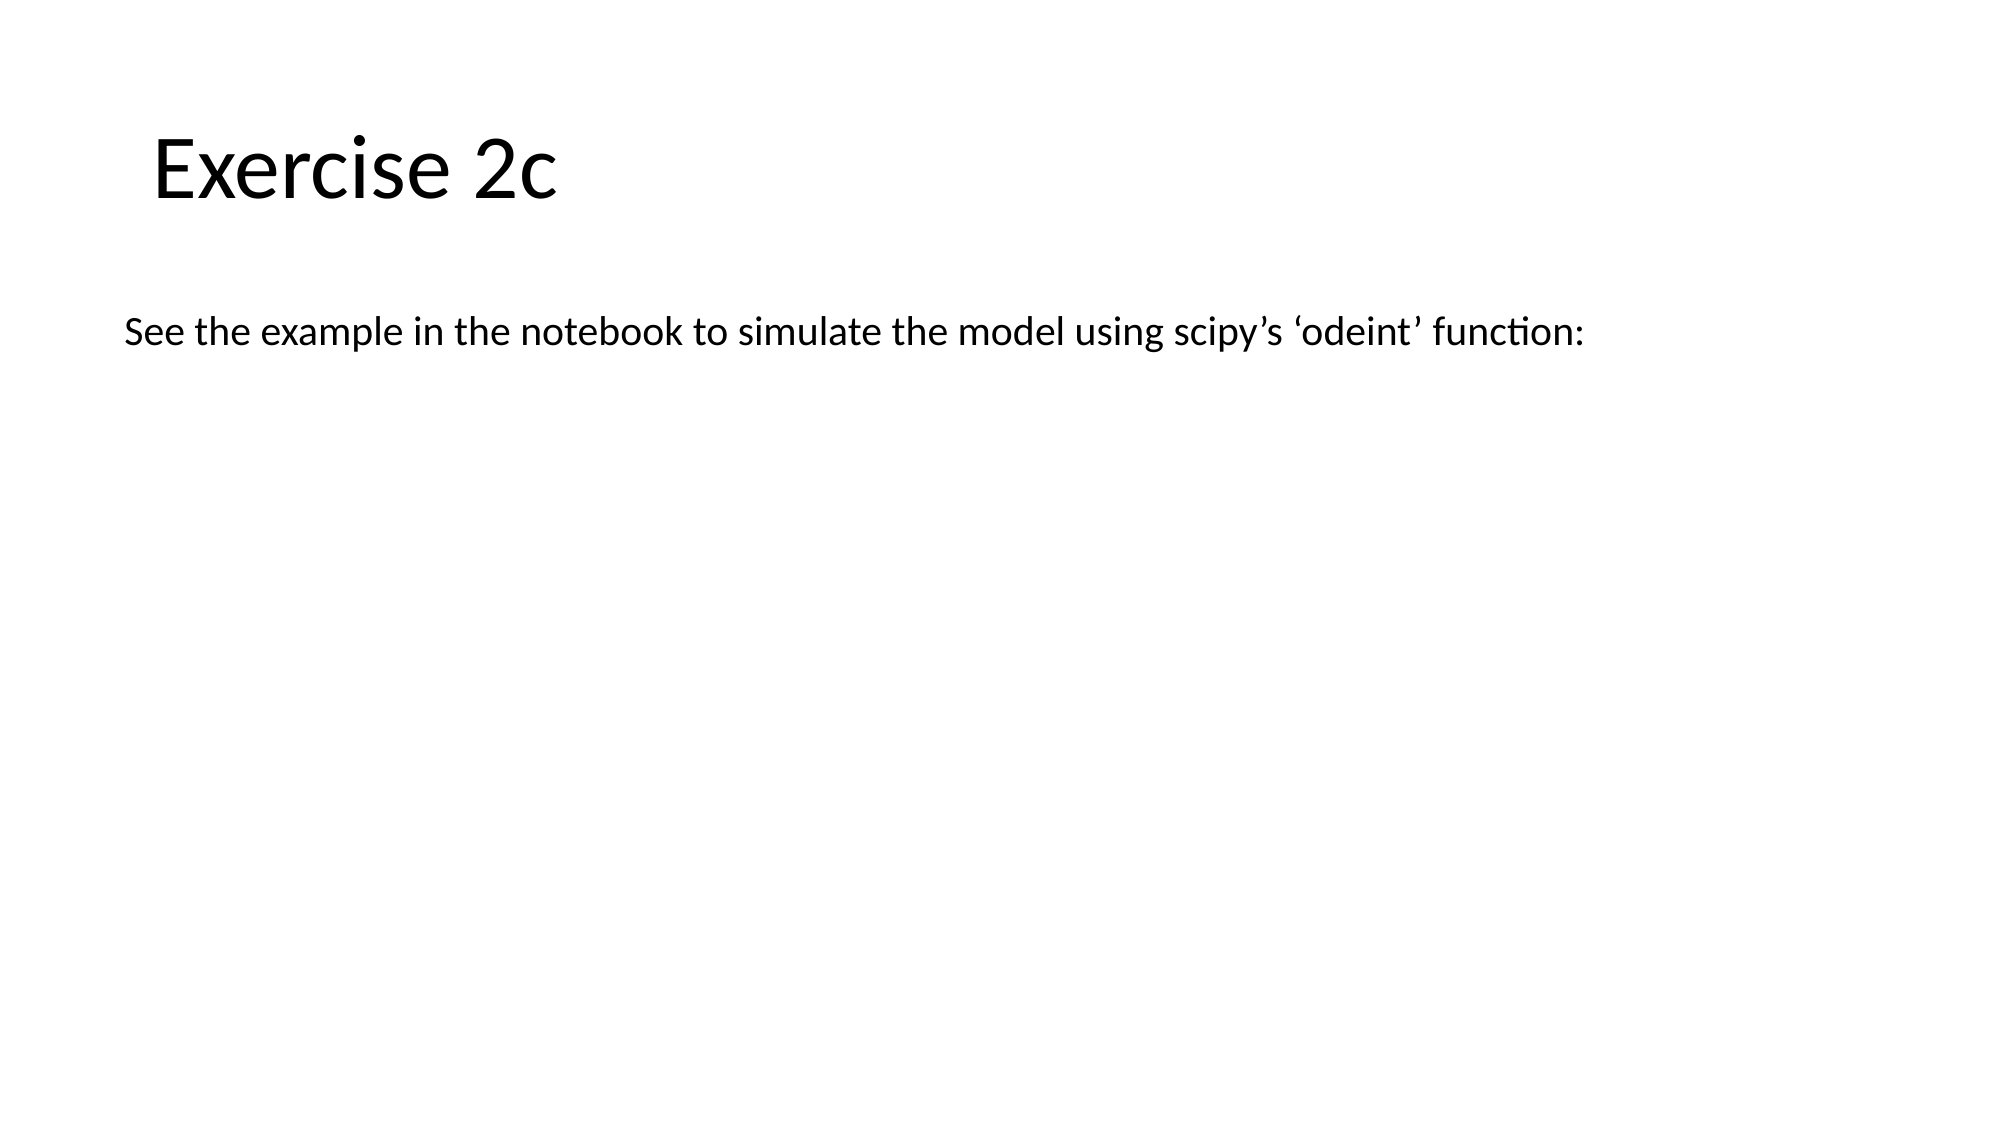

# Exercise 2c
See the example in the notebook to simulate the model using scipy’s ‘odeint’ function: